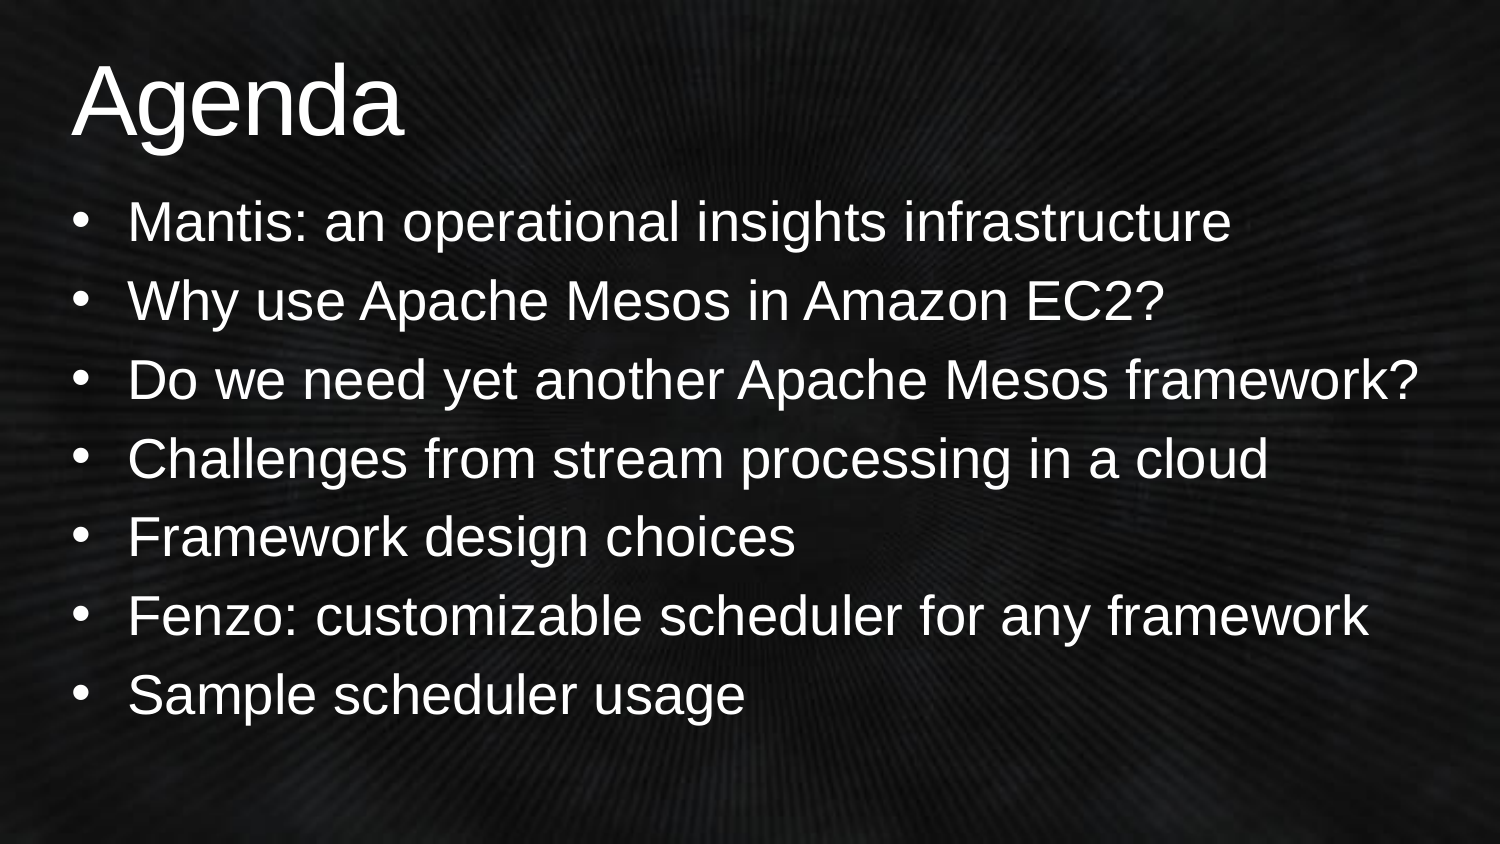

# Agenda
Mantis: an operational insights infrastructure
Why use Apache Mesos in Amazon EC2?
Do we need yet another Apache Mesos framework?
Challenges from stream processing in a cloud
Framework design choices
Fenzo: customizable scheduler for any framework
Sample scheduler usage